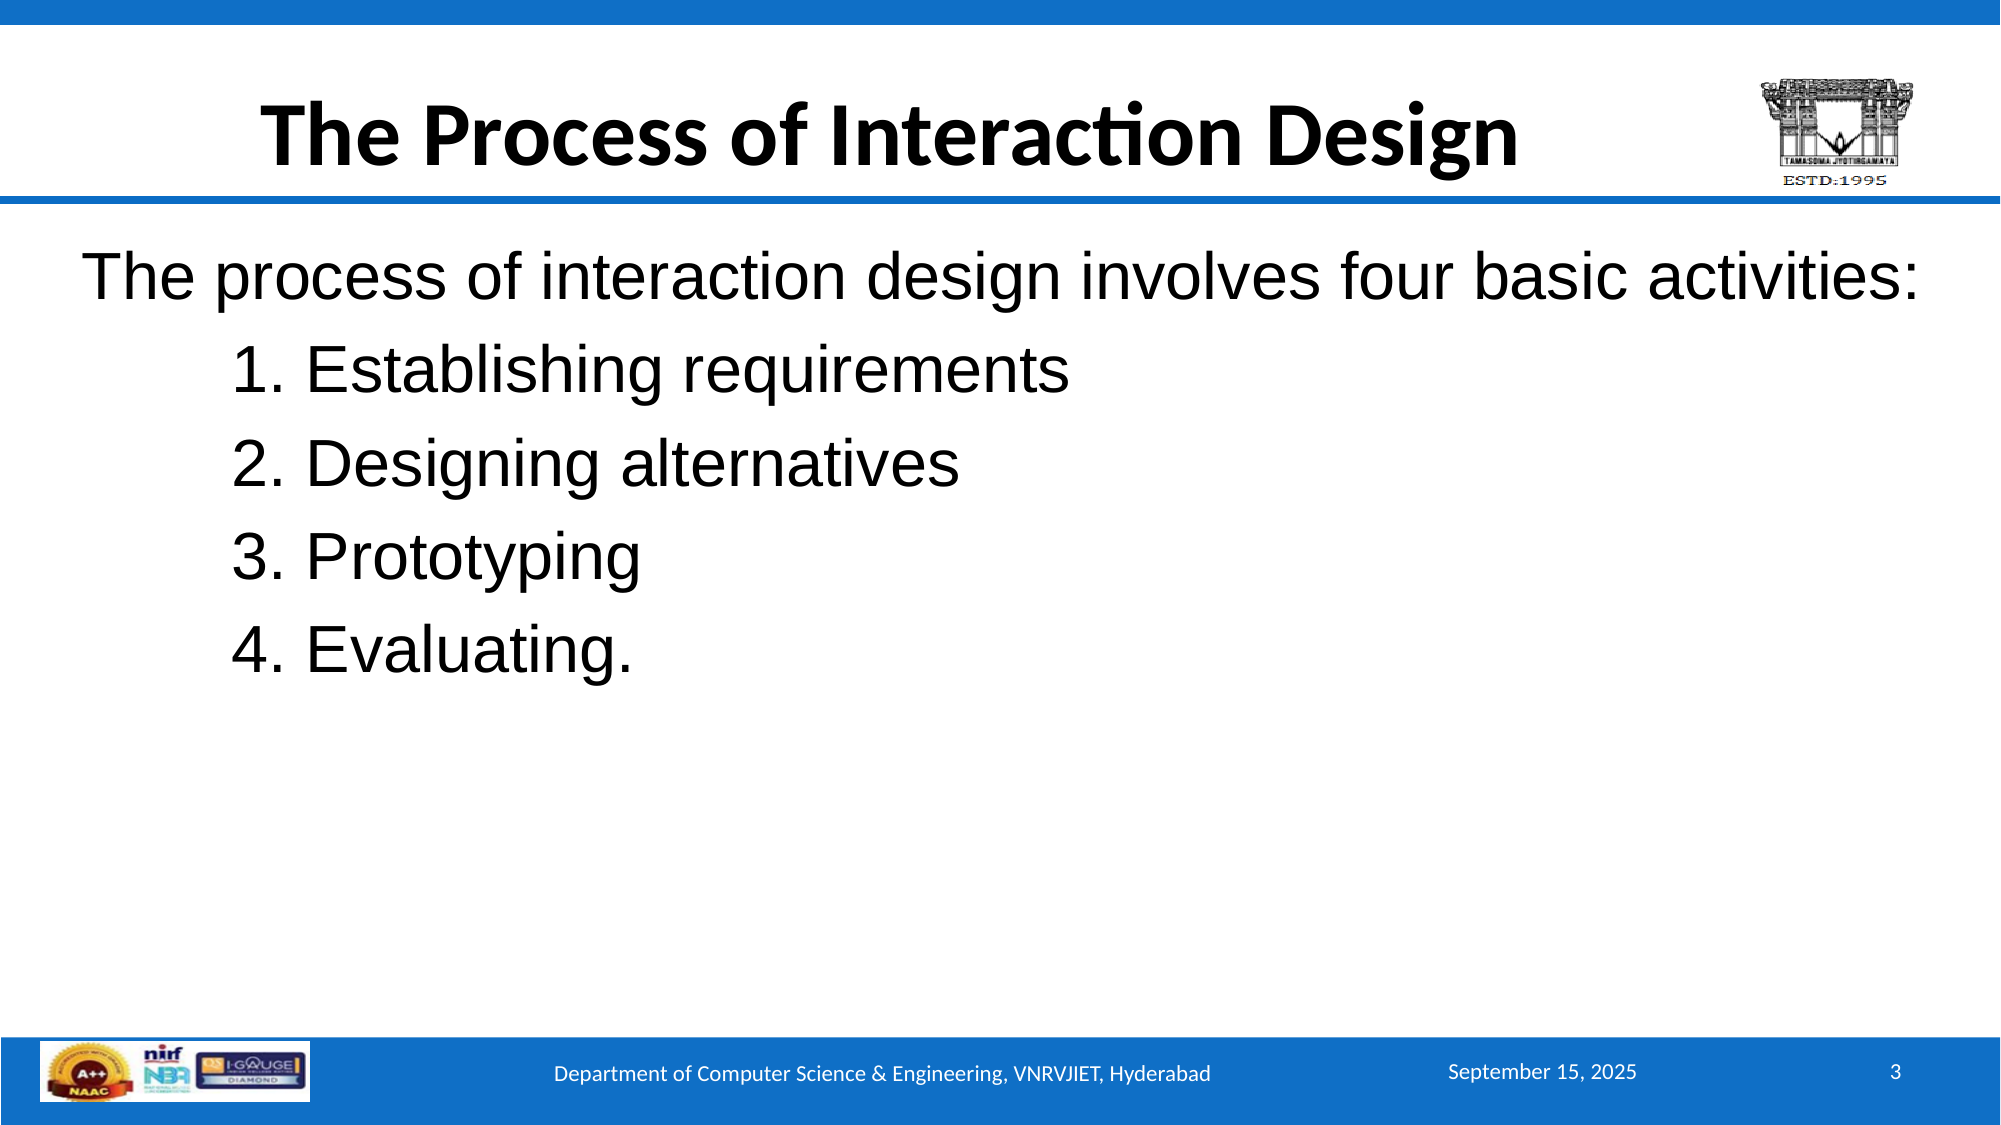

# The Process of Interaction Design
The process of interaction design involves four basic activities:
	1. Establishing requirements
	2. Designing alternatives
	3. Prototyping
	4. Evaluating.
September 15, 2025
3
Department of Computer Science & Engineering, VNRVJIET, Hyderabad